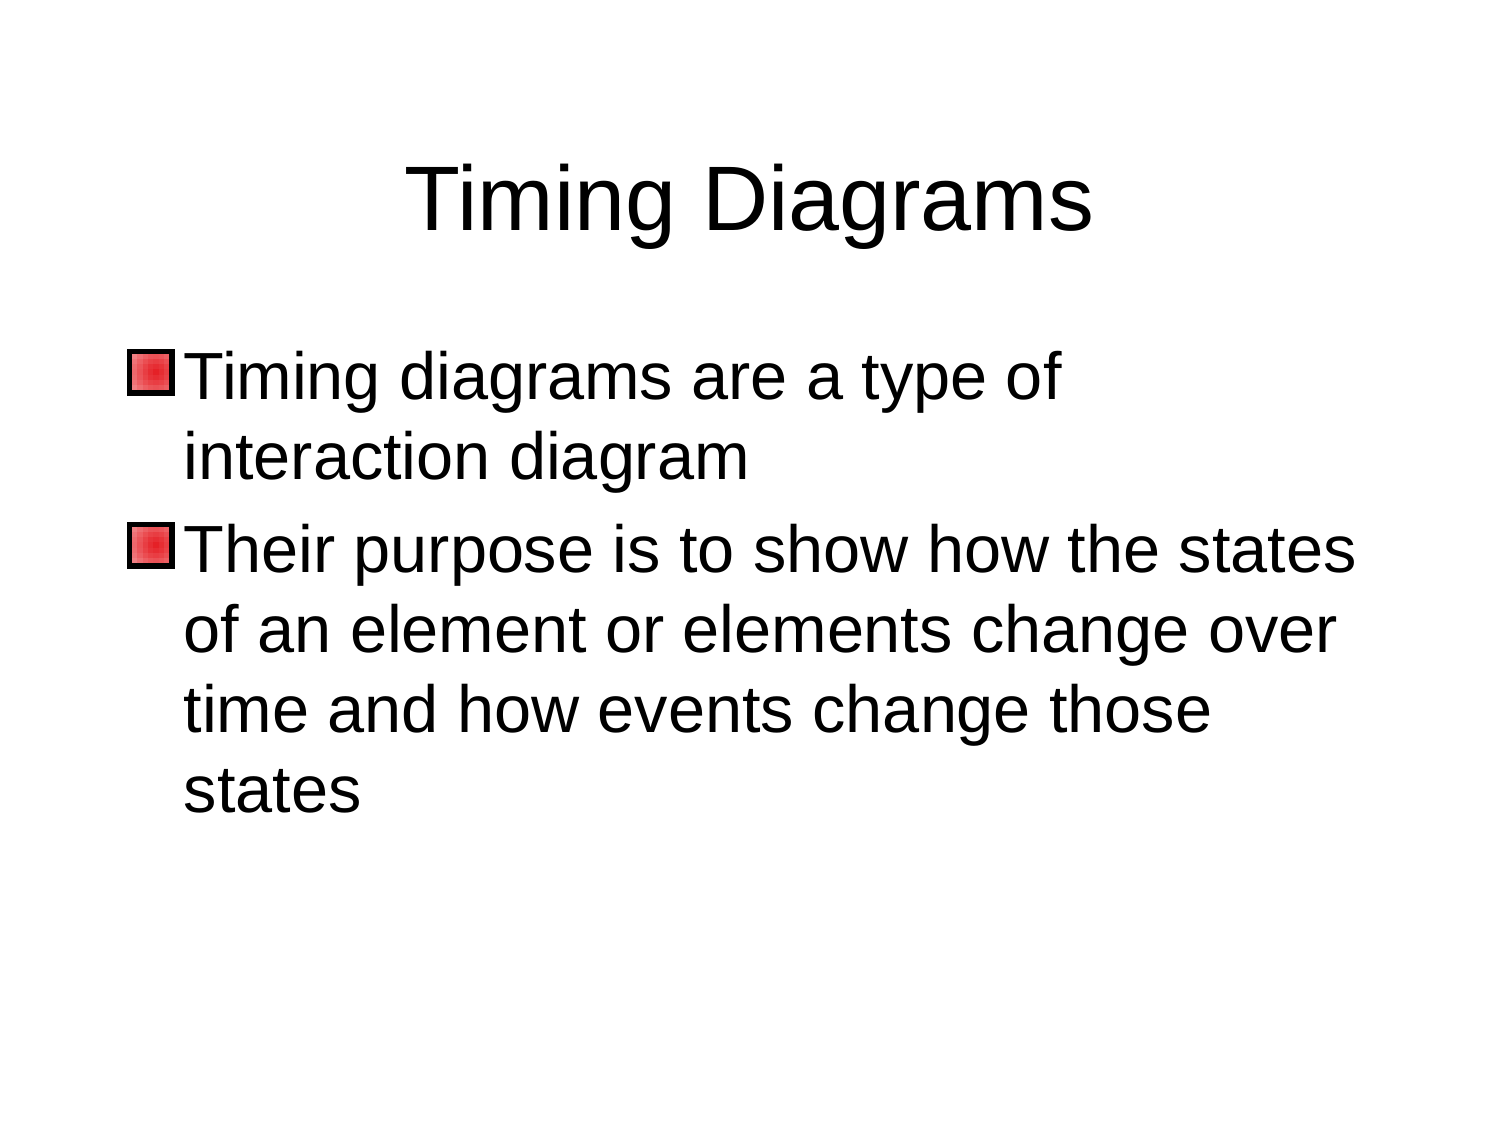

# Timing Diagrams
Timing diagrams are a type of interaction diagram
Their purpose is to show how the states of an element or elements change over time and how events change those states